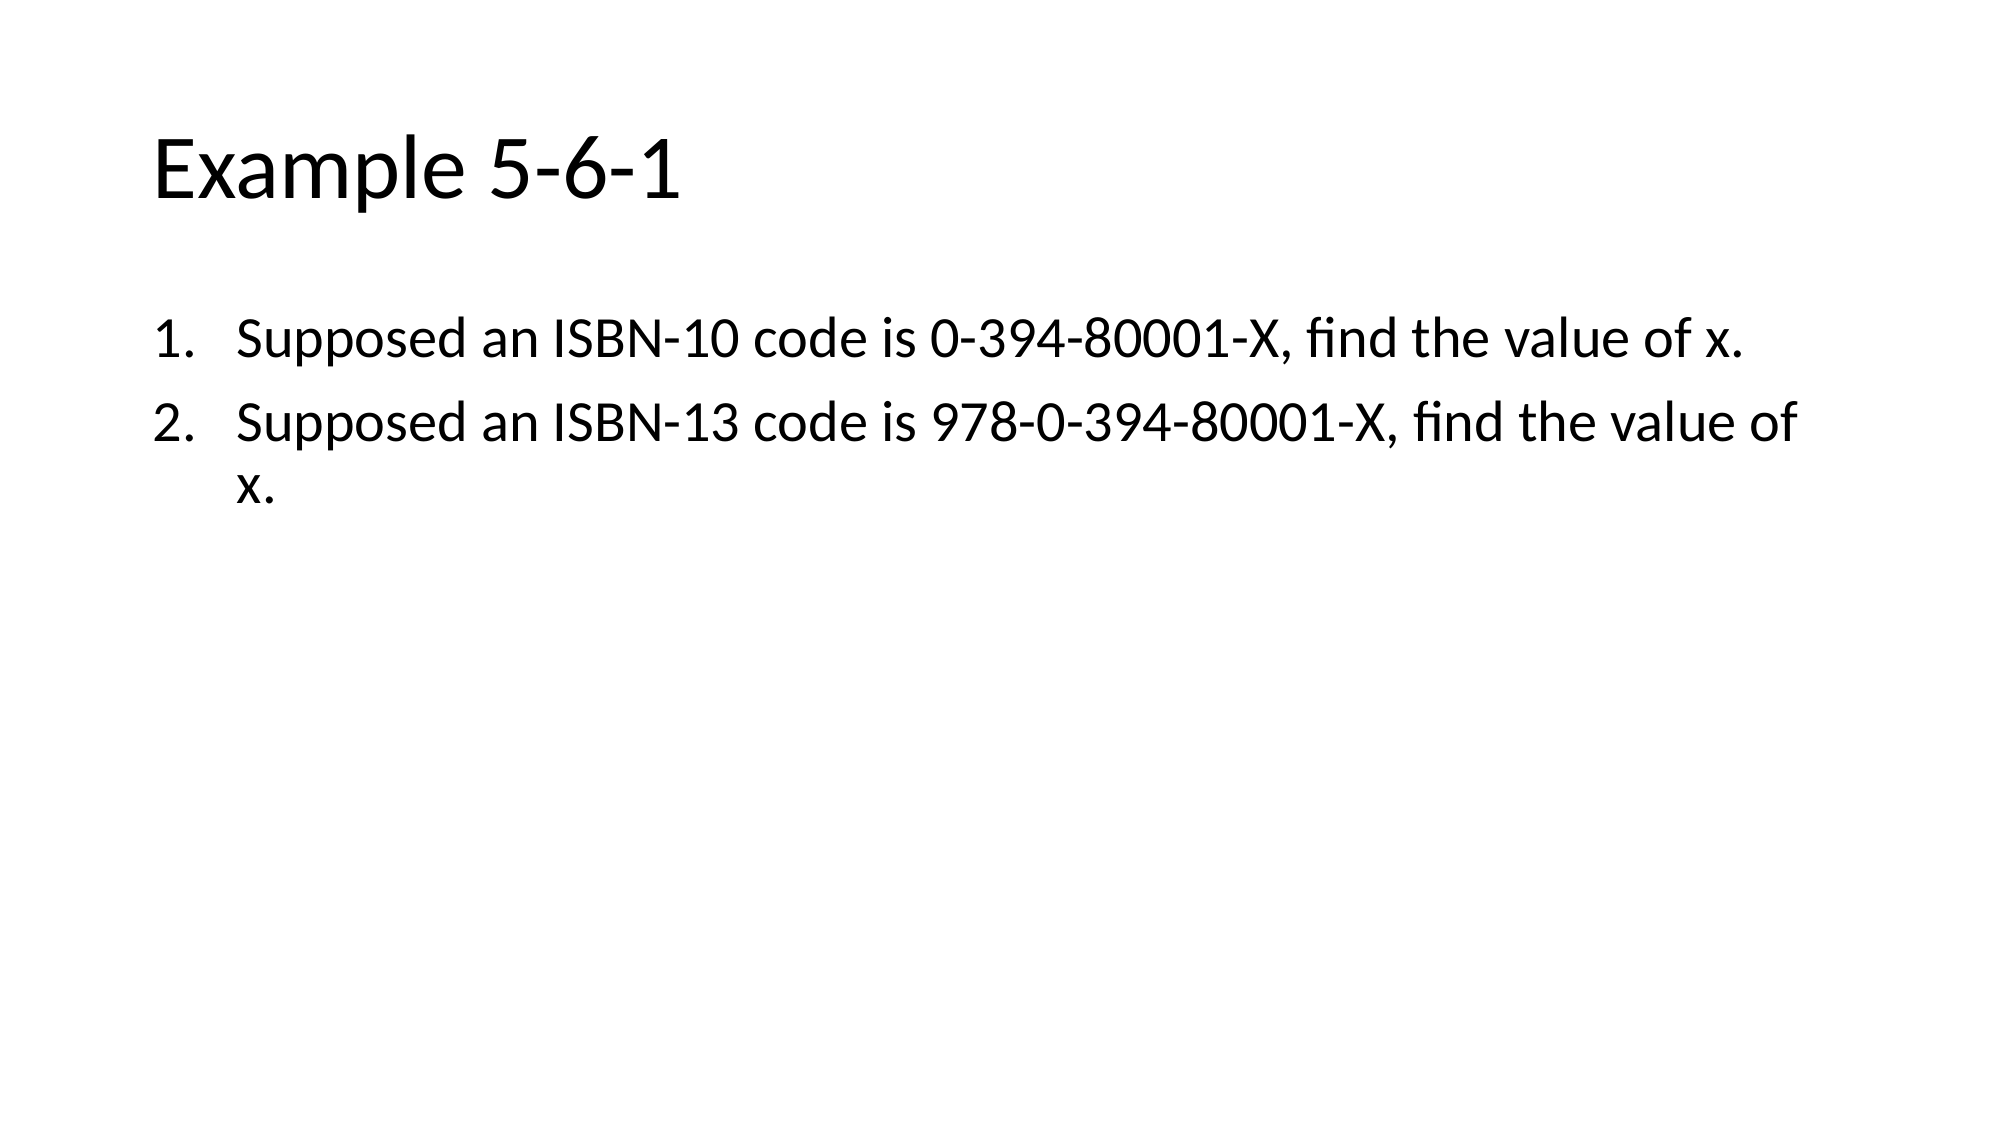

# Example 5-6-1
Supposed an ISBN-10 code is 0-394-80001-X, find the value of x.
Supposed an ISBN-13 code is 978-0-394-80001-X, find the value of x.